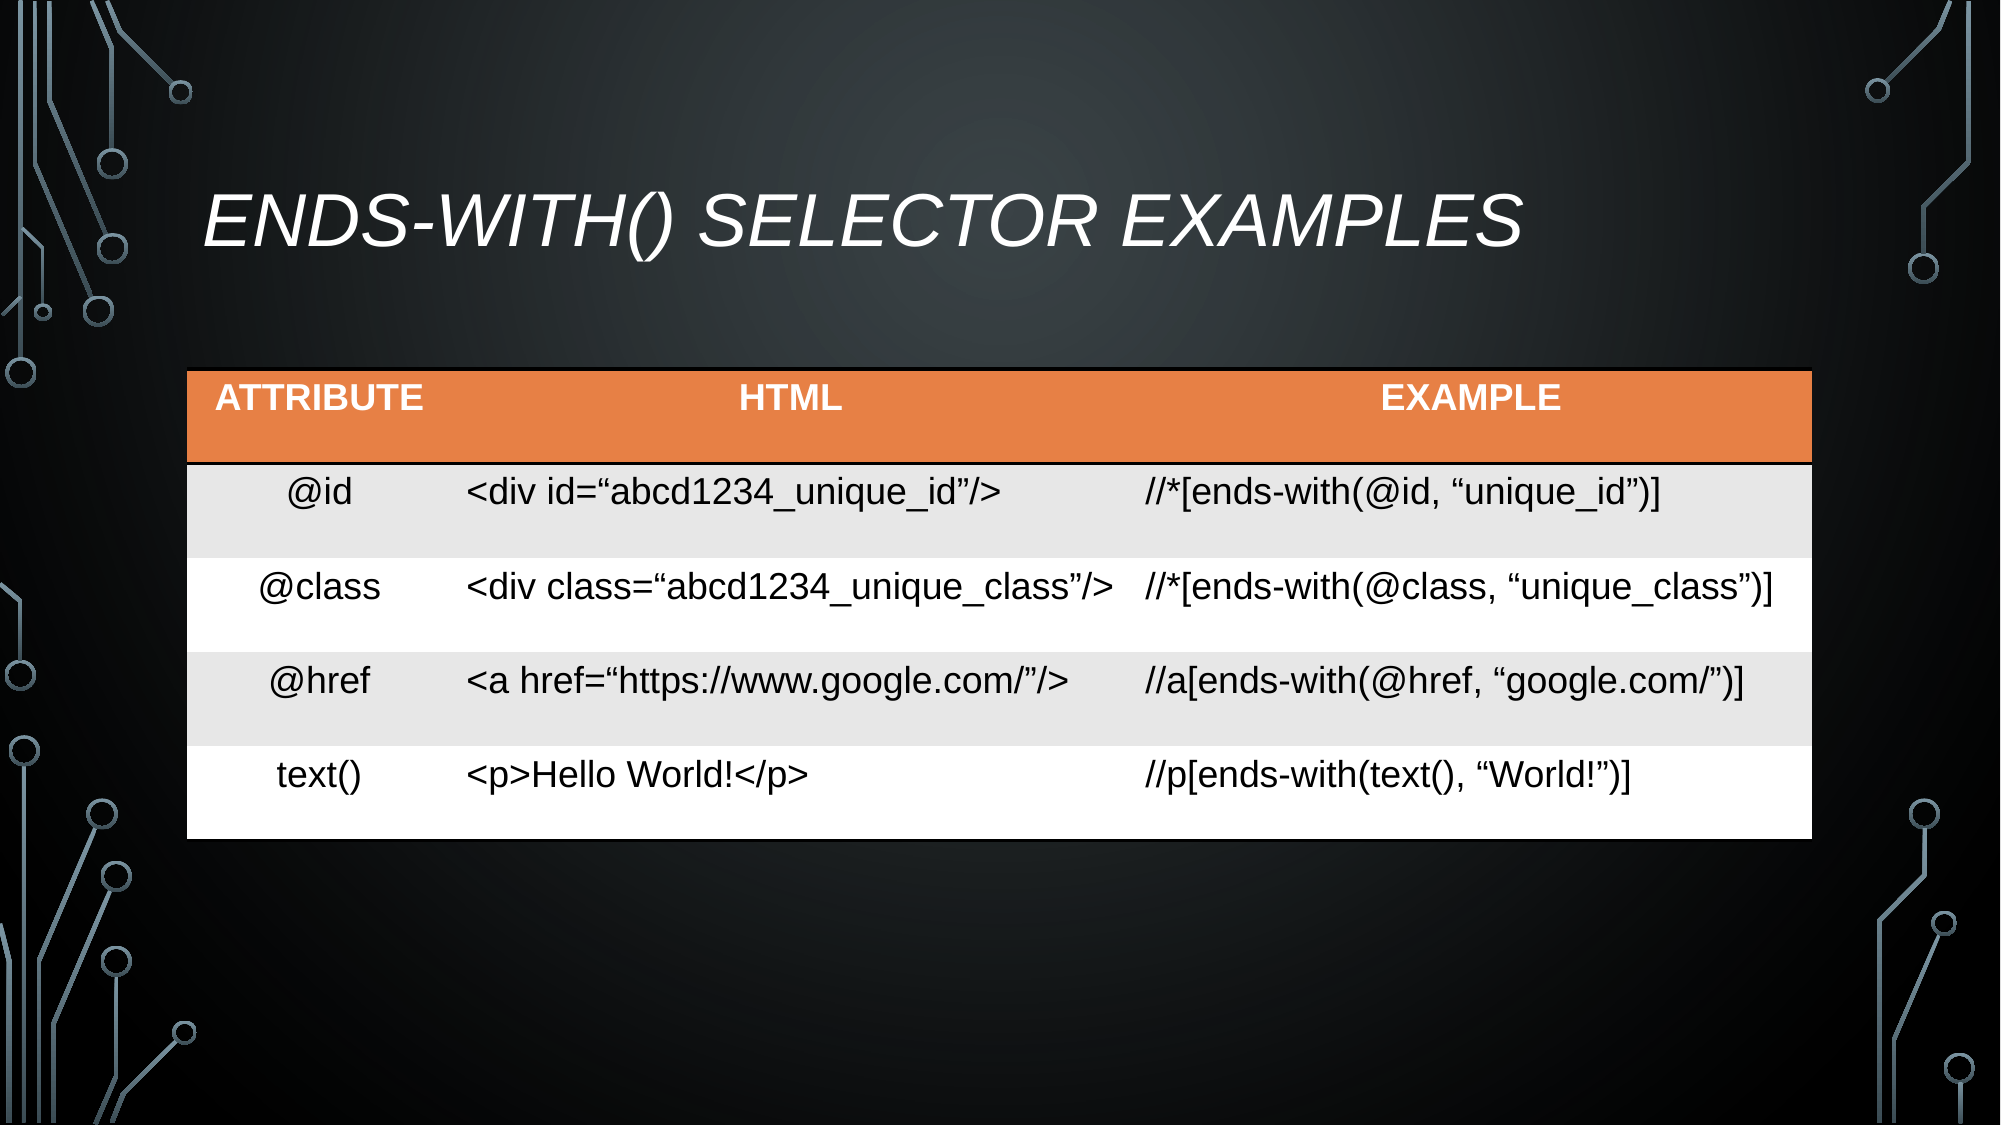

# ENDs-With() Selector Examples
| ATTRIBUTE | HTML | EXAMPLE |
| --- | --- | --- |
| @id | <div id=“abcd1234\_unique\_id”/> | //\*[ends-with(@id, “unique\_id”)] |
| @class | <div class=“abcd1234\_unique\_class”/> | //\*[ends-with(@class, “unique\_class”)] |
| @href | <a href=“https://www.google.com/”/> | //a[ends-with(@href, “google.com/”)] |
| text() | <p>Hello World!</p> | //p[ends-with(text(), “World!”)] |